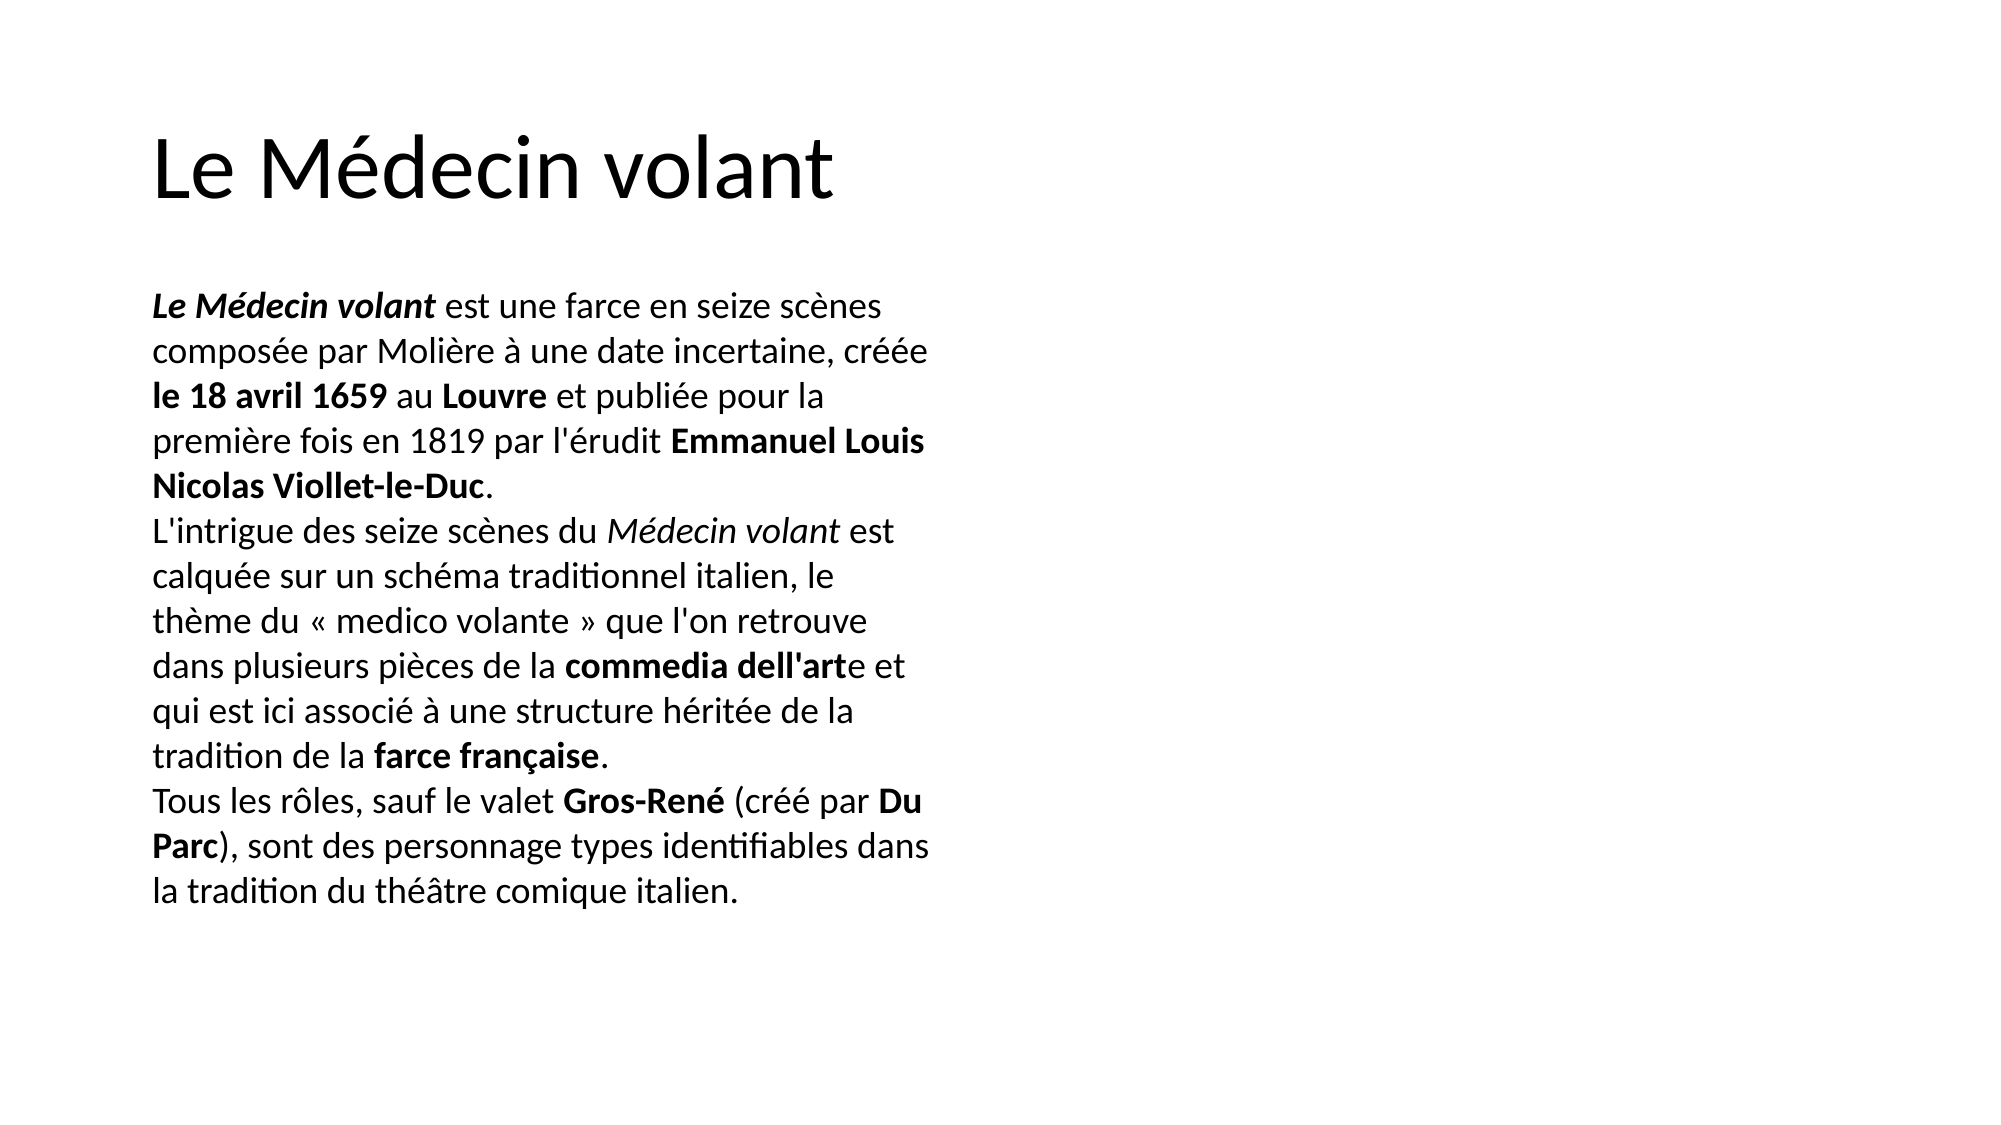

# Le Médecin volant
Le Médecin volant est une farce en seize scènes composée par Molière à une date incertaine, créée le 18 avril 1659 au Louvre et publiée pour la première fois en 1819 par l'érudit Emmanuel Louis Nicolas Viollet-le-Duc.
L'intrigue des seize scènes du Médecin volant est calquée sur un schéma traditionnel italien, le thème du « medico volante » que l'on retrouve dans plusieurs pièces de la commedia dell'arte et qui est ici associé à une structure héritée de la tradition de la farce française.
Tous les rôles, sauf le valet Gros-René (créé par Du Parc), sont des personnage types identifiables dans la tradition du théâtre comique italien.